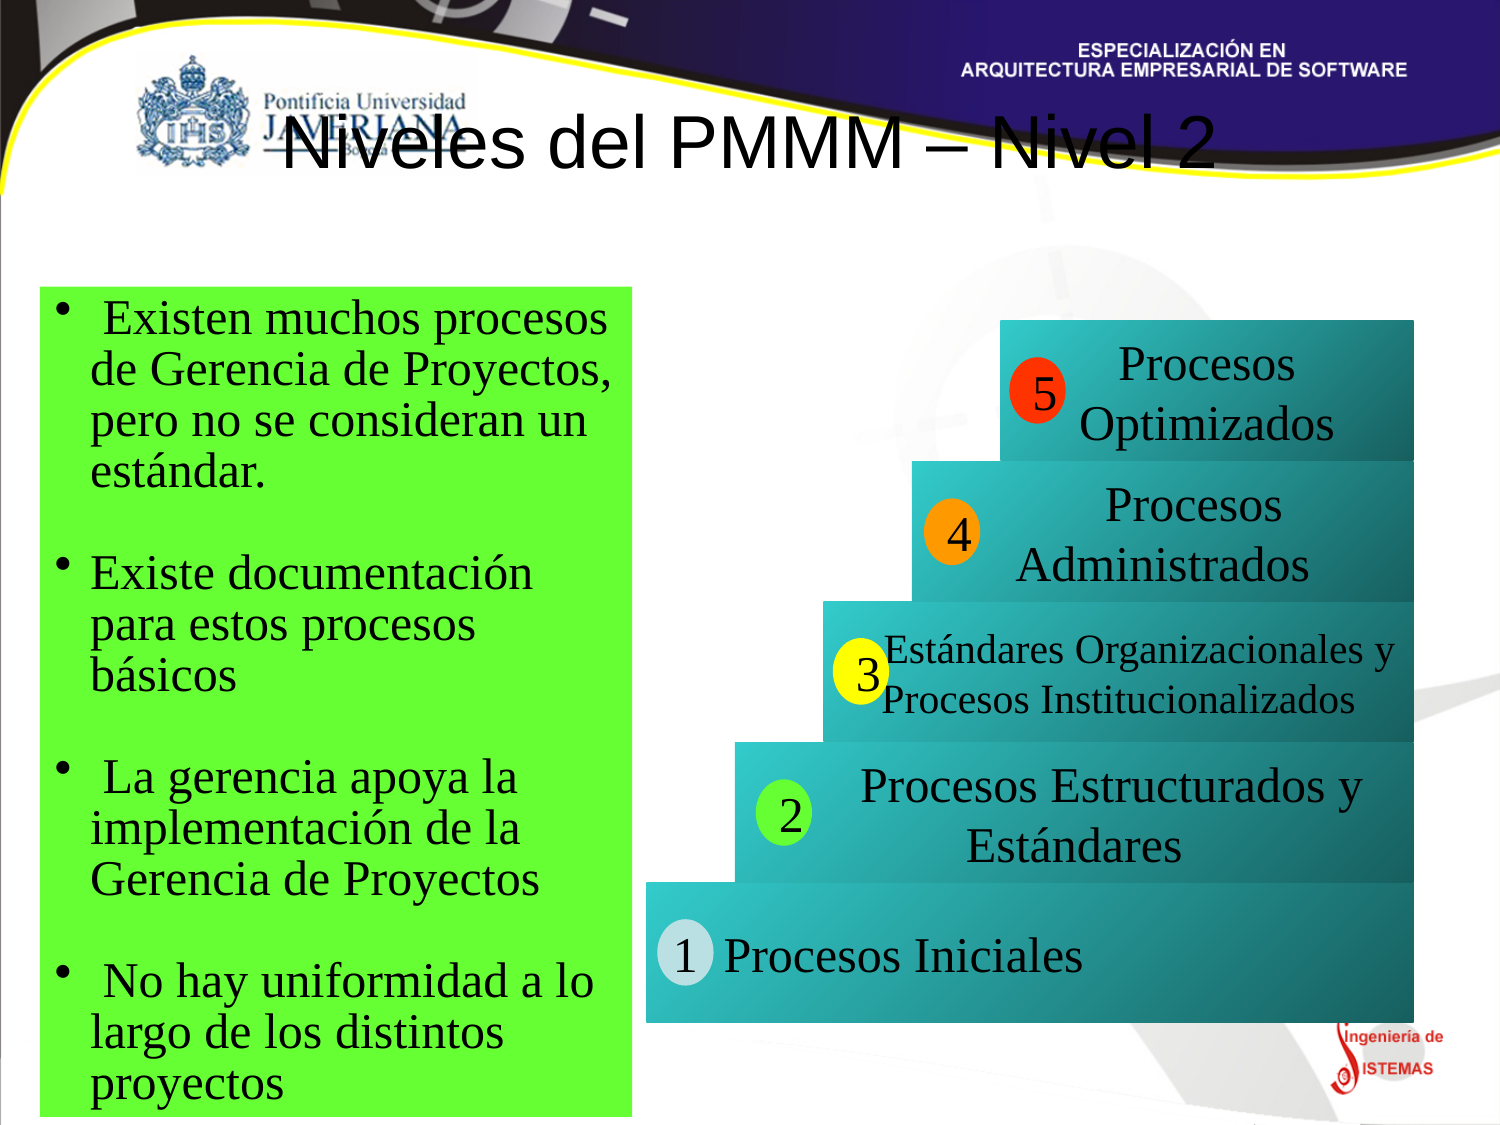

# Niveles del PMMM – Nivel 2
 Existen muchos procesos de Gerencia de Proyectos, pero no se consideran un estándar.

Existe documentación para estos procesos básicos

 La gerencia apoya la implementación de la Gerencia de Proyectos

 No hay uniformidad a lo largo de los distintos proyectos
Procesos Optimizados
5
     Procesos Administrados
4
    Estándares Organizacionales y Procesos Institucionalizados
3
      Procesos Estructurados y Estándares
2
     Procesos Iniciales
1